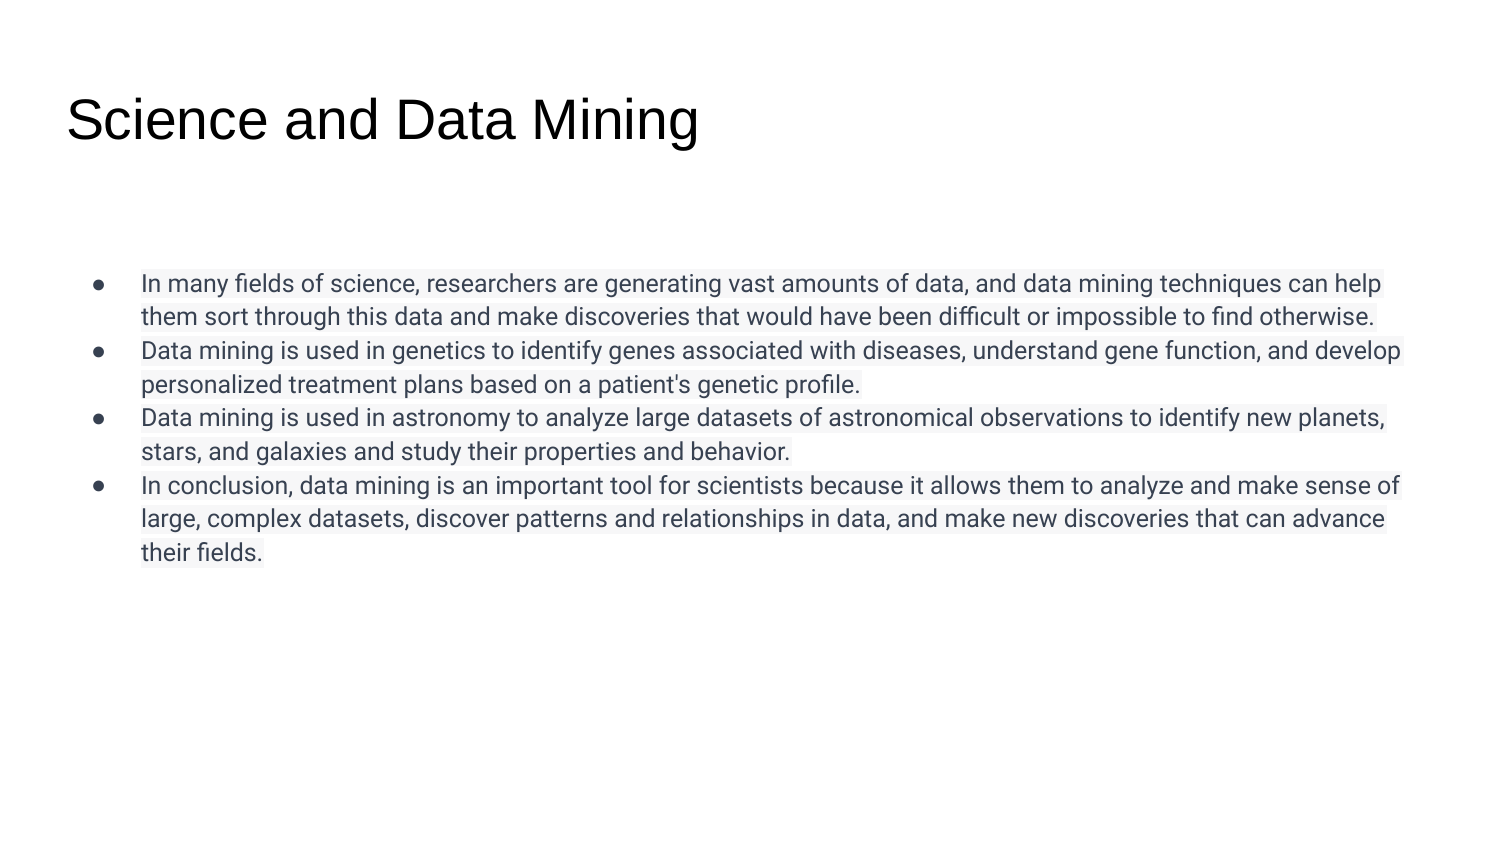

# Science and Data Mining

In many fields of science, researchers are generating vast amounts of data, and data mining techniques can help them sort through this data and make discoveries that would have been difficult or impossible to find otherwise.
Data mining is used in genetics to identify genes associated with diseases, understand gene function, and develop personalized treatment plans based on a patient's genetic profile.
Data mining is used in astronomy to analyze large datasets of astronomical observations to identify new planets, stars, and galaxies and study their properties and behavior.
In conclusion, data mining is an important tool for scientists because it allows them to analyze and make sense of large, complex datasets, discover patterns and relationships in data, and make new discoveries that can advance their fields.